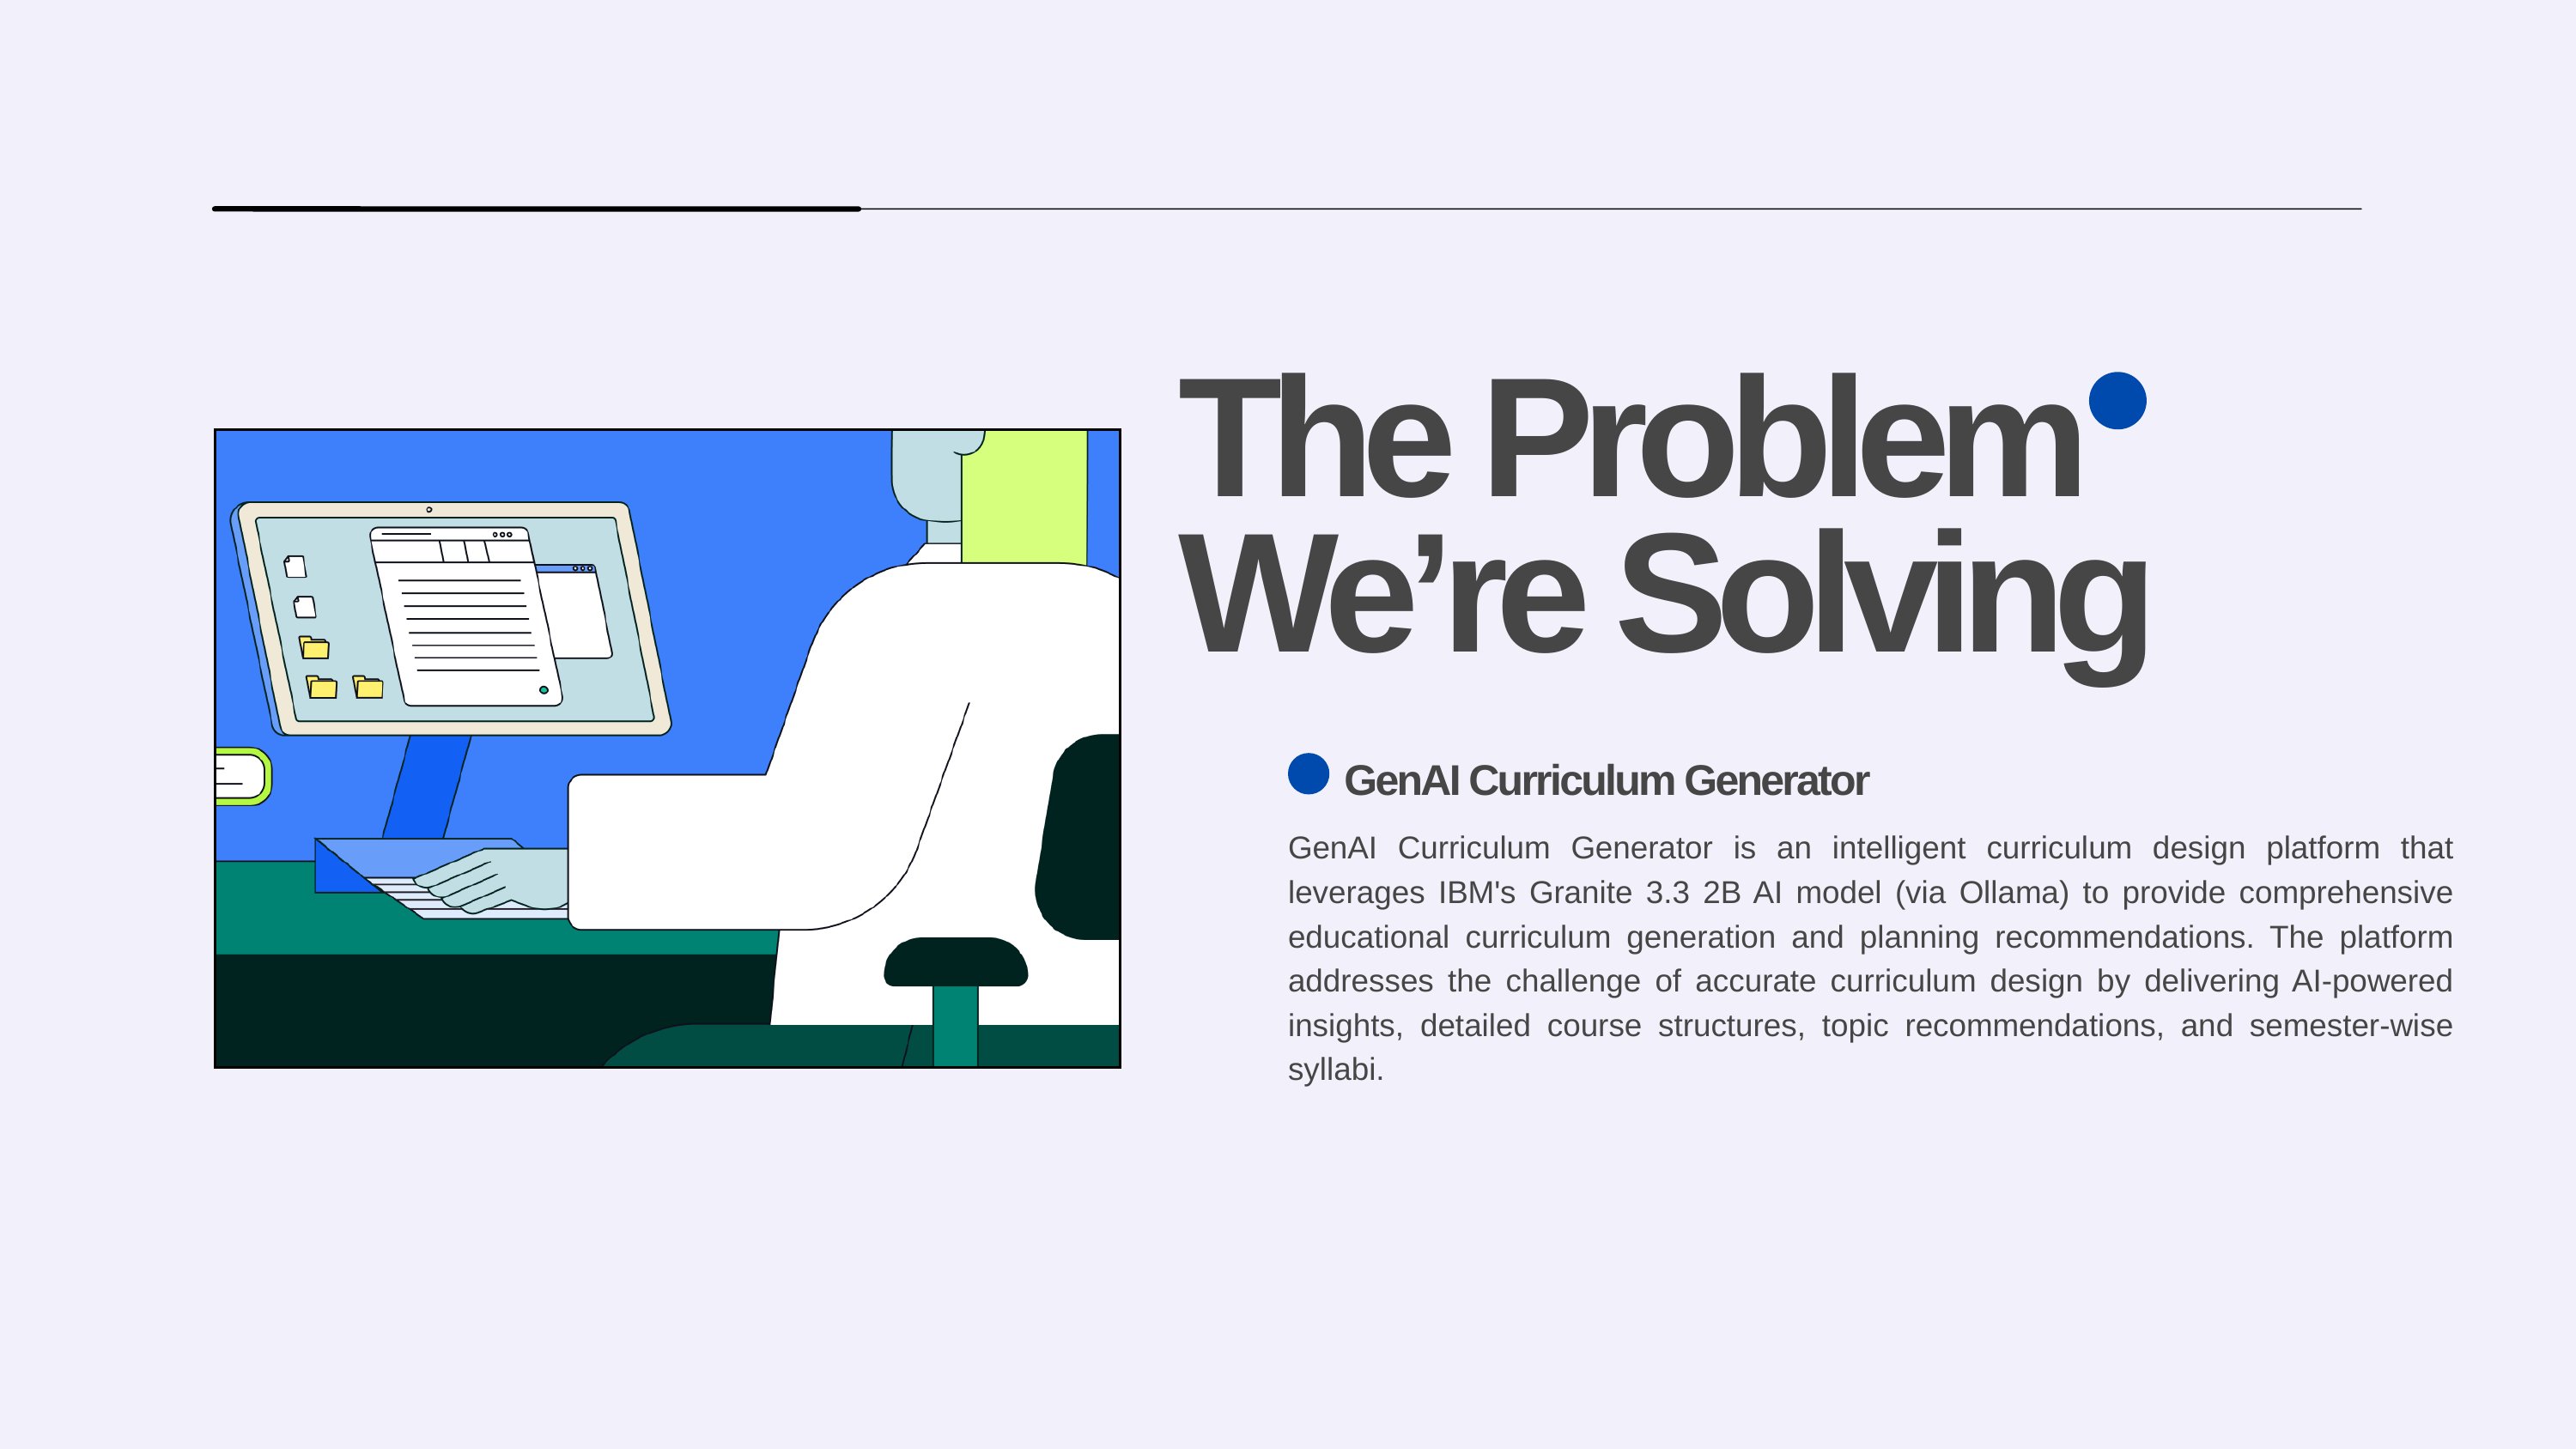

The Problem We’re Solving

GenAI Curriculum Generator

GenAI Curriculum Generator is an intelligent curriculum design platform that leverages IBM's Granite 3.3 2B AI model (via Ollama) to provide comprehensive educational curriculum generation and planning recommendations. The platform addresses the challenge of accurate curriculum design by delivering AI-powered insights, detailed course structures, topic recommendations, and semester-wise syllabi.